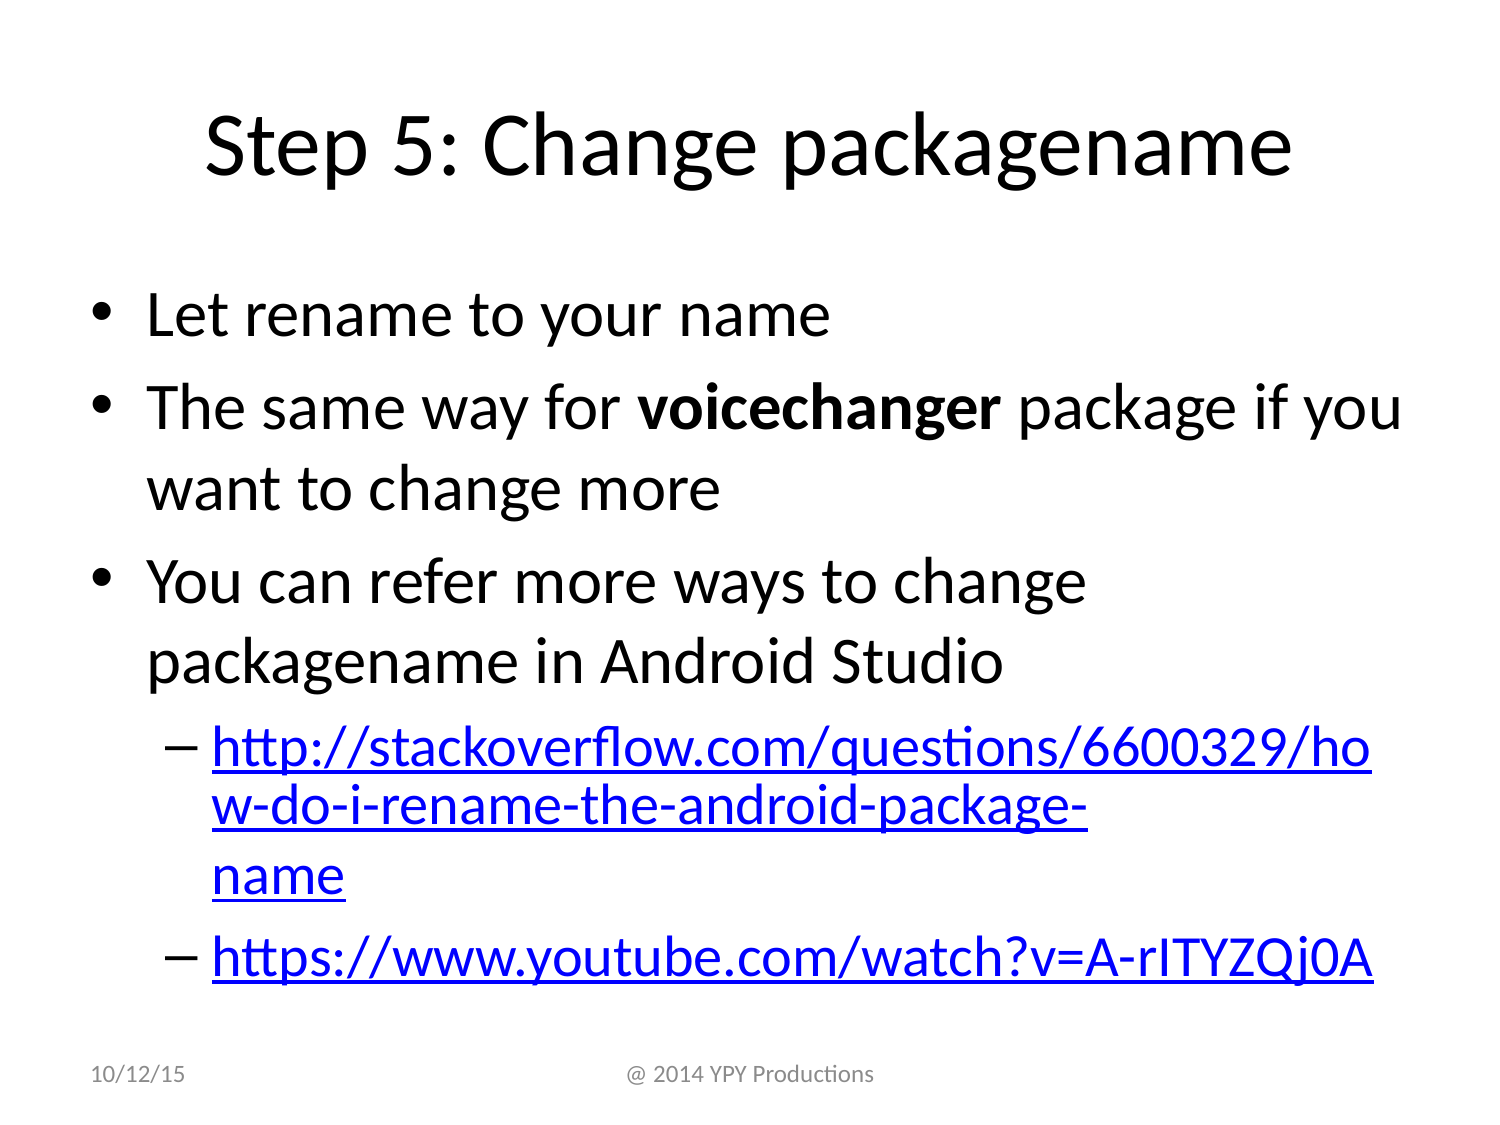

# Step 5: Change packagename
Let rename to your name
The same way for voicechanger package if you want to change more
You can refer more ways to change packagename in Android Studio
http://stackoverflow.com/questions/6600329/how-do-i-rename-the-android-package-name
https://www.youtube.com/watch?v=A-rITYZQj0A

10/12/15
@ 2014 YPY Productions